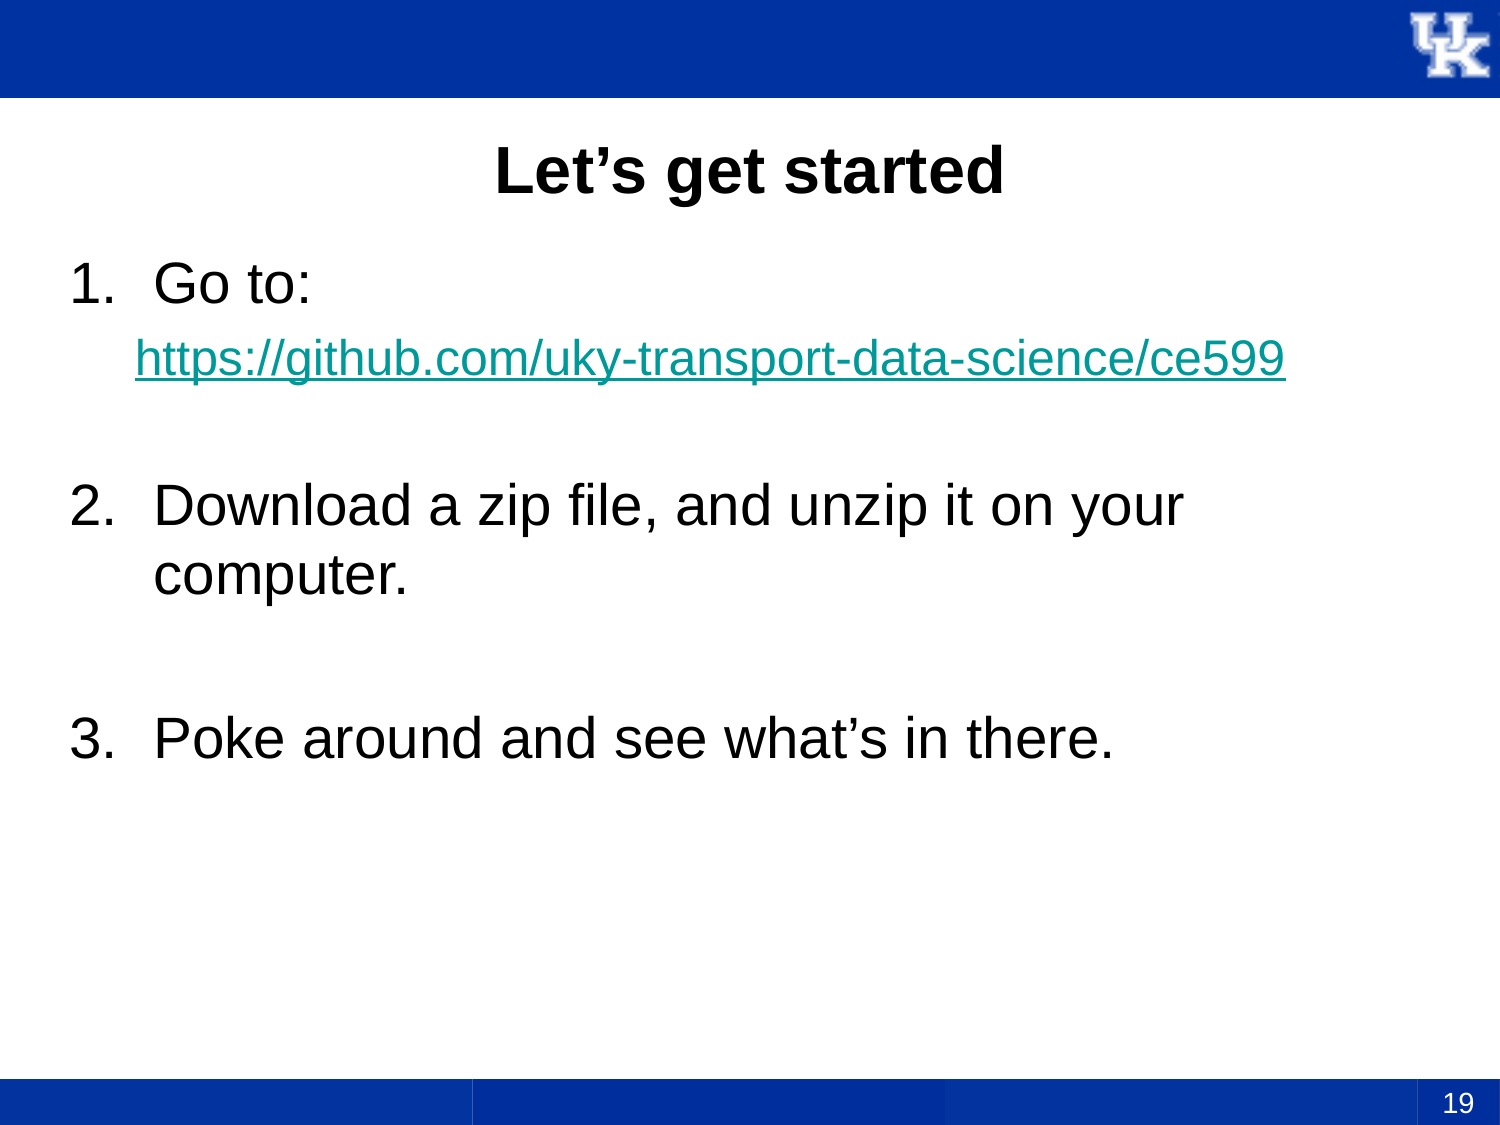

# Let’s get started
Go to:
https://github.com/uky-transport-data-science/ce599

Download a zip file, and unzip it on your computer.

Poke around and see what’s in there.
19